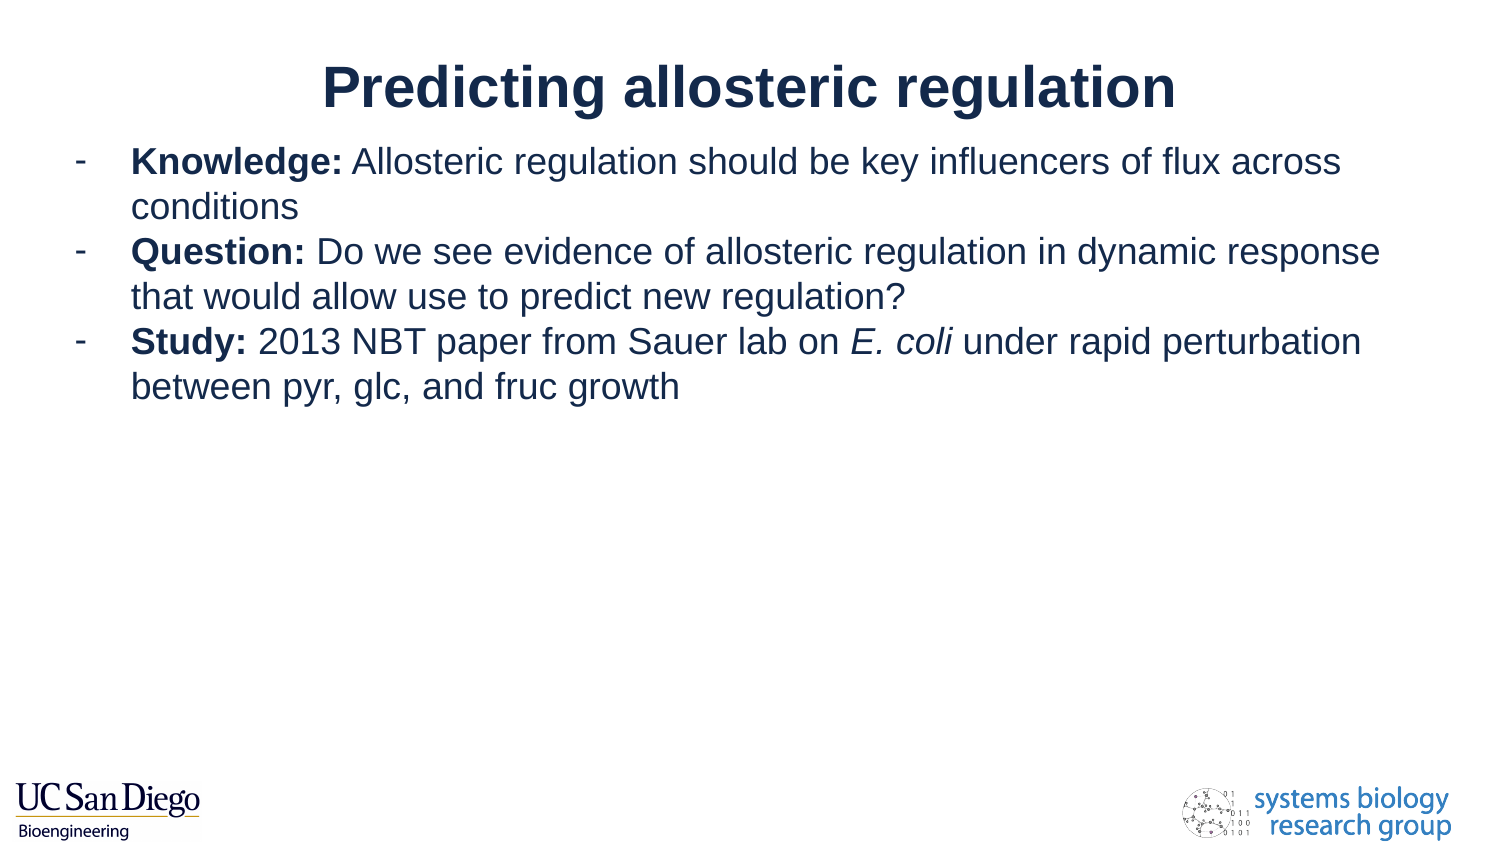

# Predicting allosteric regulation
Knowledge: Allosteric regulation should be key influencers of flux across conditions
Question: Do we see evidence of allosteric regulation in dynamic response that would allow use to predict new regulation?
Study: 2013 NBT paper from Sauer lab on E. coli under rapid perturbation between pyr, glc, and fruc growth